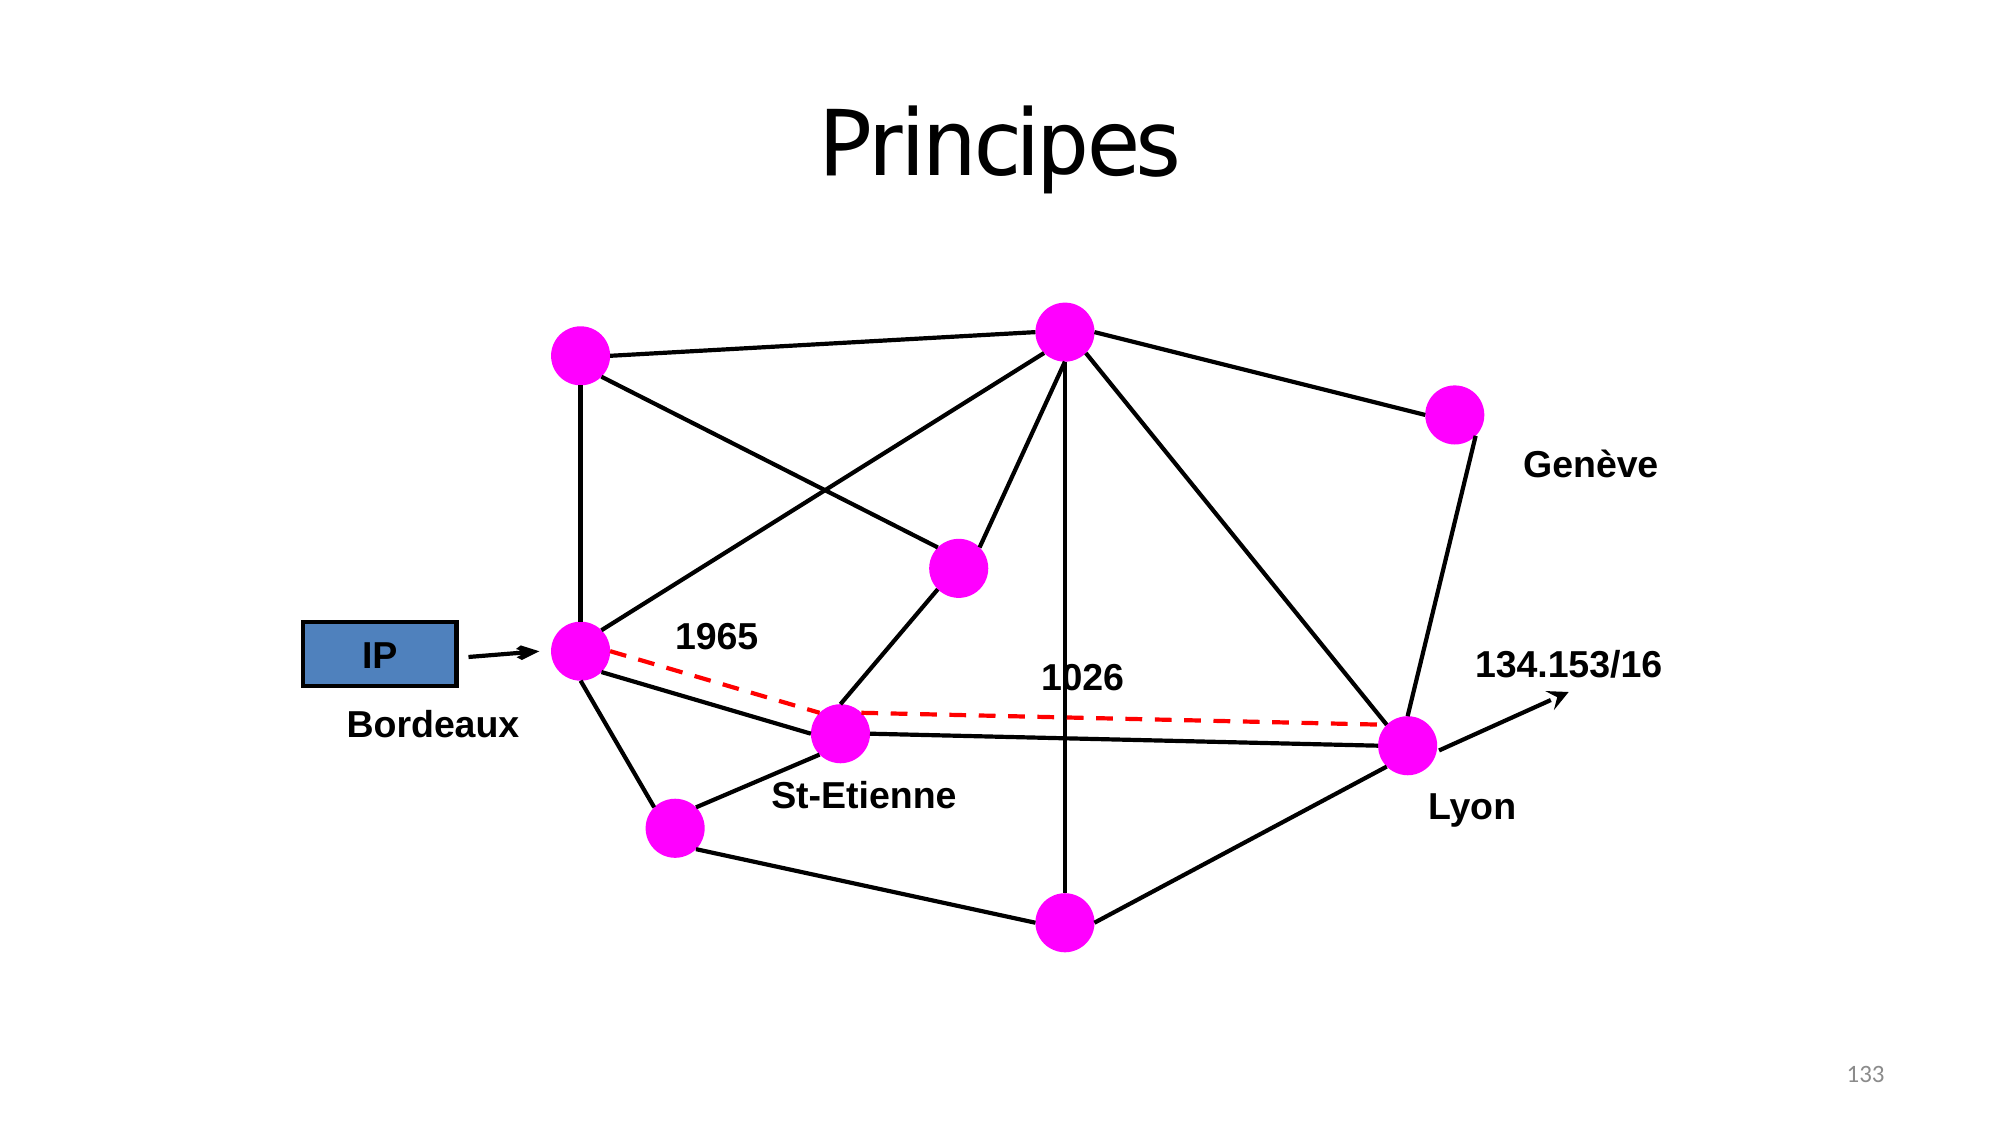

Principes

Genève

1965
IP

134.153/16
1026
Bordeaux

St-Etienne
Lyon

133